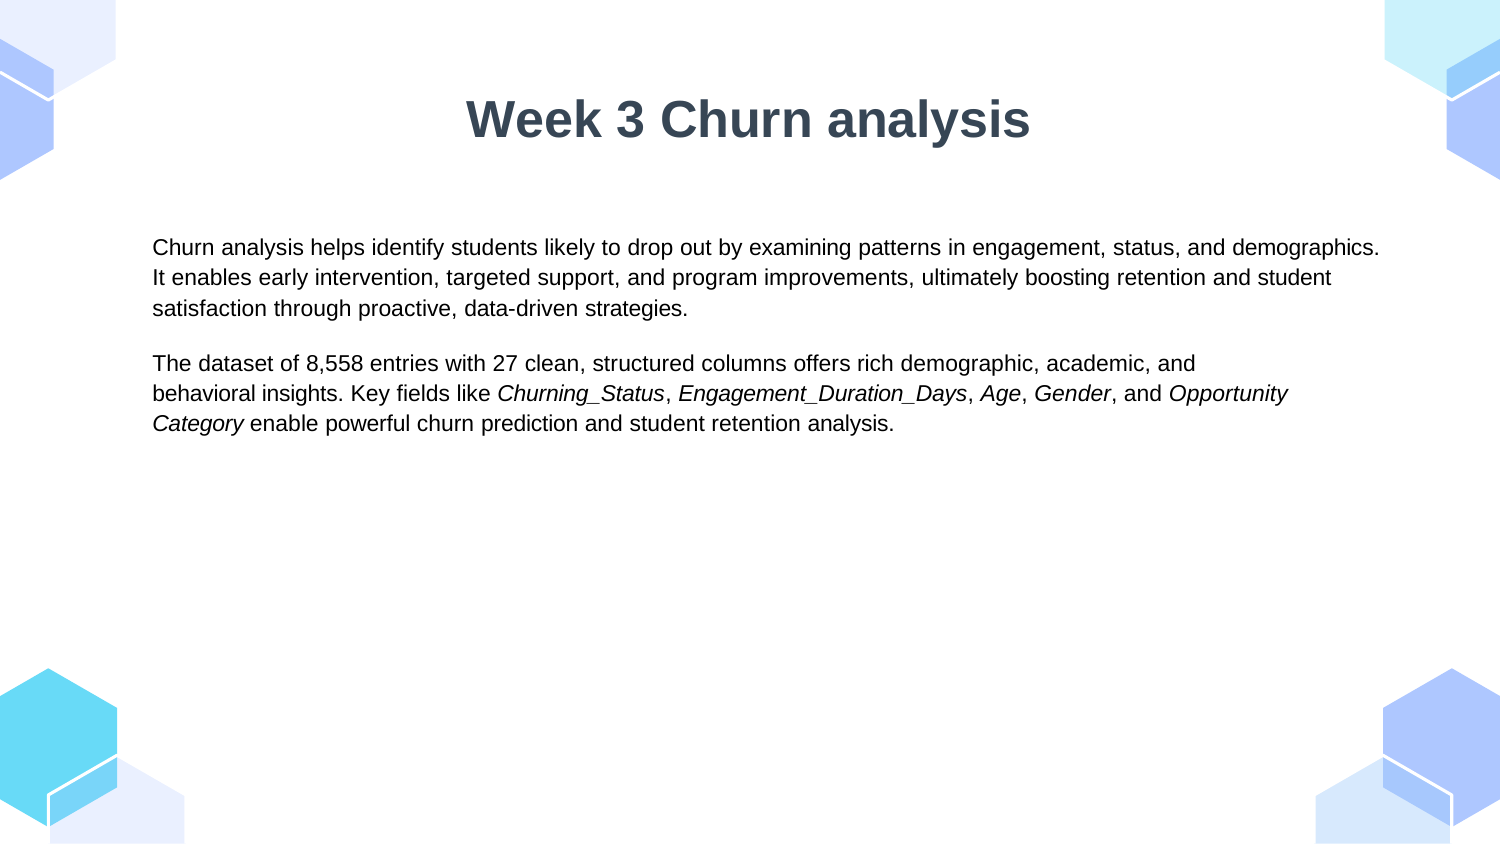

# Week 3 Churn analysis
Churn analysis helps identify students likely to drop out by examining patterns in engagement, status, and demographics. It enables early intervention, targeted support, and program improvements, ultimately boosting retention and student satisfaction through proactive, data-driven strategies.
The dataset of 8,558 entries with 27 clean, structured columns offers rich demographic, academic, and behavioral insights. Key fields like Churning_Status, Engagement_Duration_Days, Age, Gender, and Opportunity Category enable powerful churn prediction and student retention analysis.